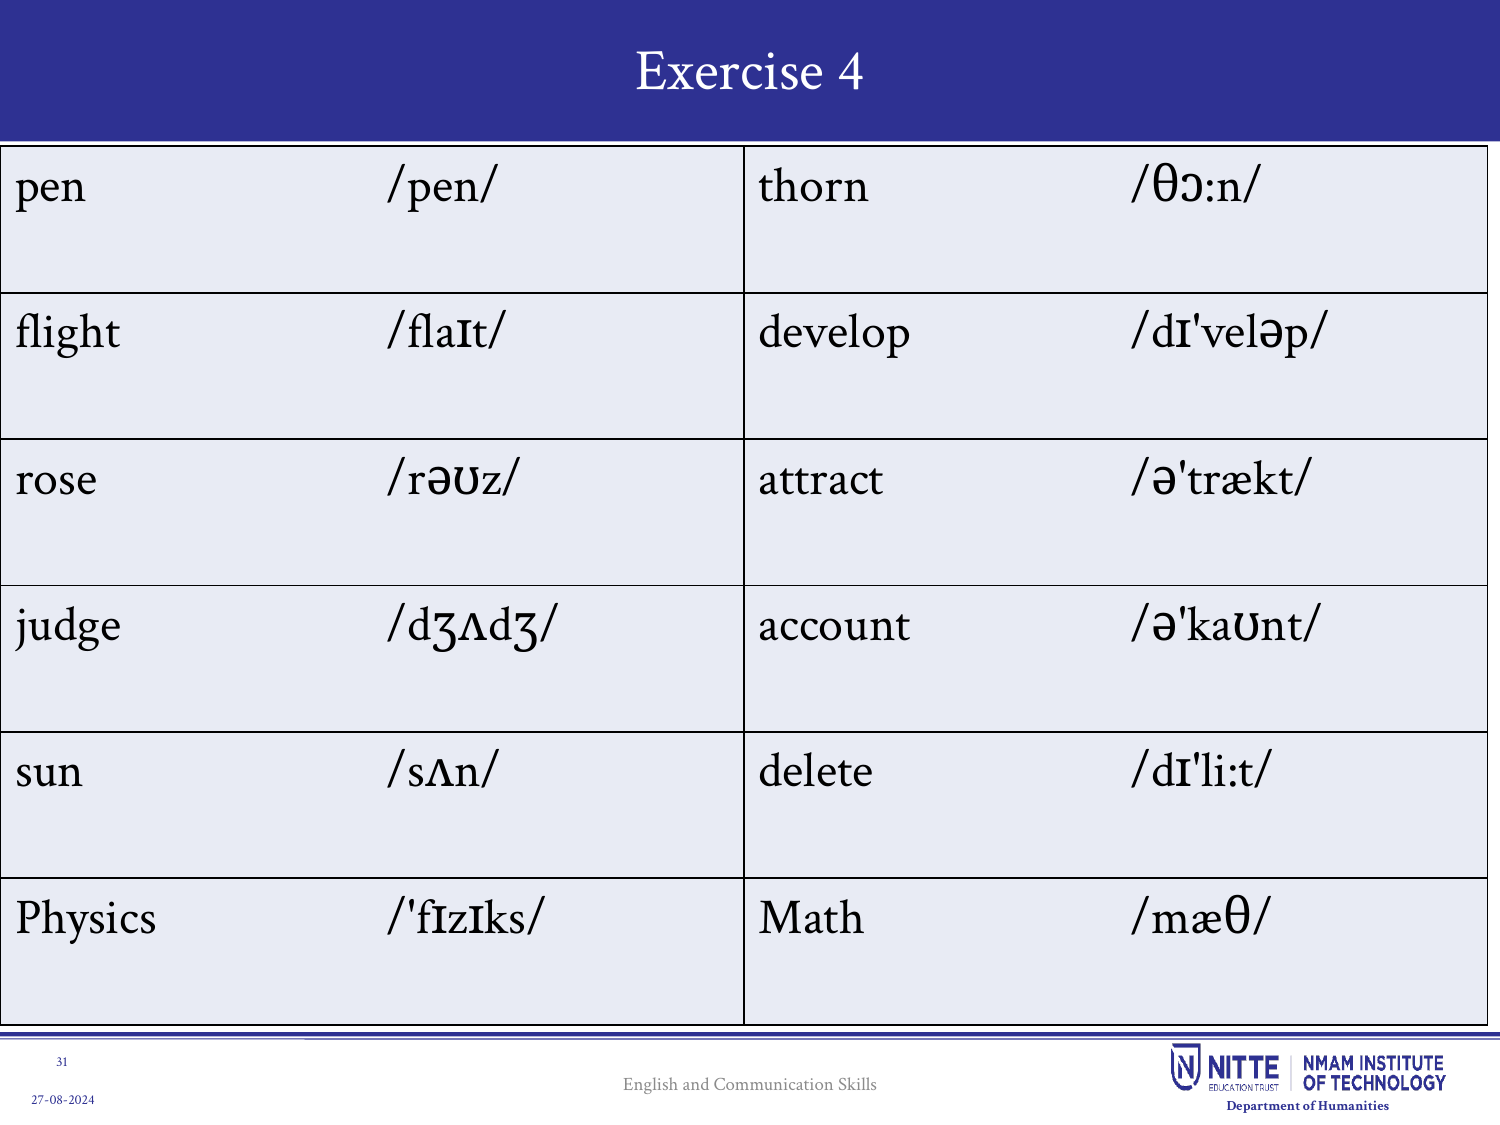

# Exercise 4
| pen | /pen/ | thorn | /θɔ:n/ |
| --- | --- | --- | --- |
| flight | /flaɪt/ | develop | /dɪ'veləp/ |
| rose | /rəʊz/ | attract | /ə'trækt/ |
| judge | /dʒʌdʒ/ | account | /ə'kaʊnt/ |
| sun | /sʌn/ | delete | /dɪ'li:t/ |
| Physics | /'fɪzɪks/ | Math | /mæθ/ |
English and Communication Skills